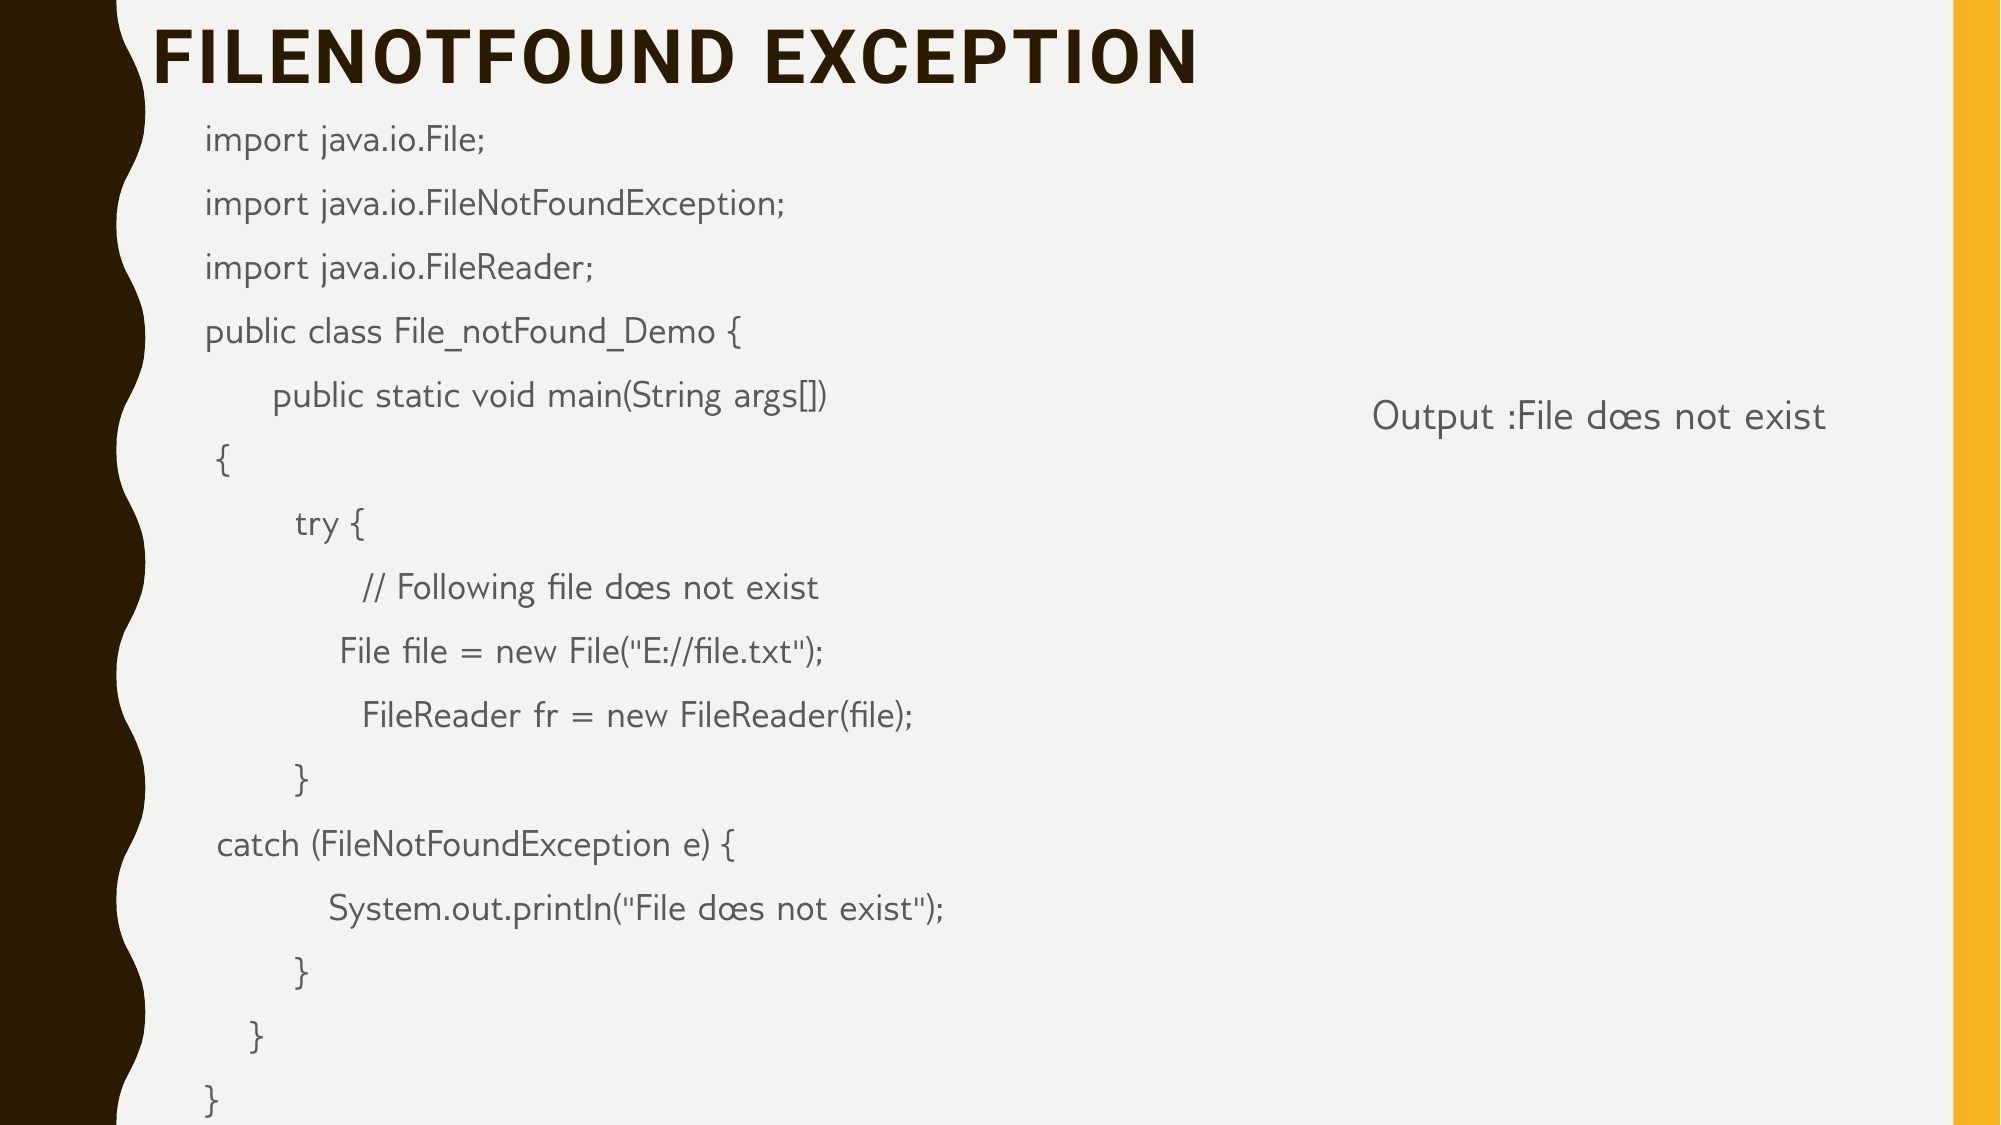

# FileNotFound Exception
import java.io.File;
import java.io.FileNotFoundException;
import java.io.FileReader;
public class File_notFound_Demo {
      public static void main(String args[])
 {
        try {
              // Following file does not exist
            File file = new File("E://file.txt");
              FileReader fr = new FileReader(file);
        }
 catch (FileNotFoundException e) {
           System.out.println("File does not exist");
        }
    }
}
Output :File does not exist